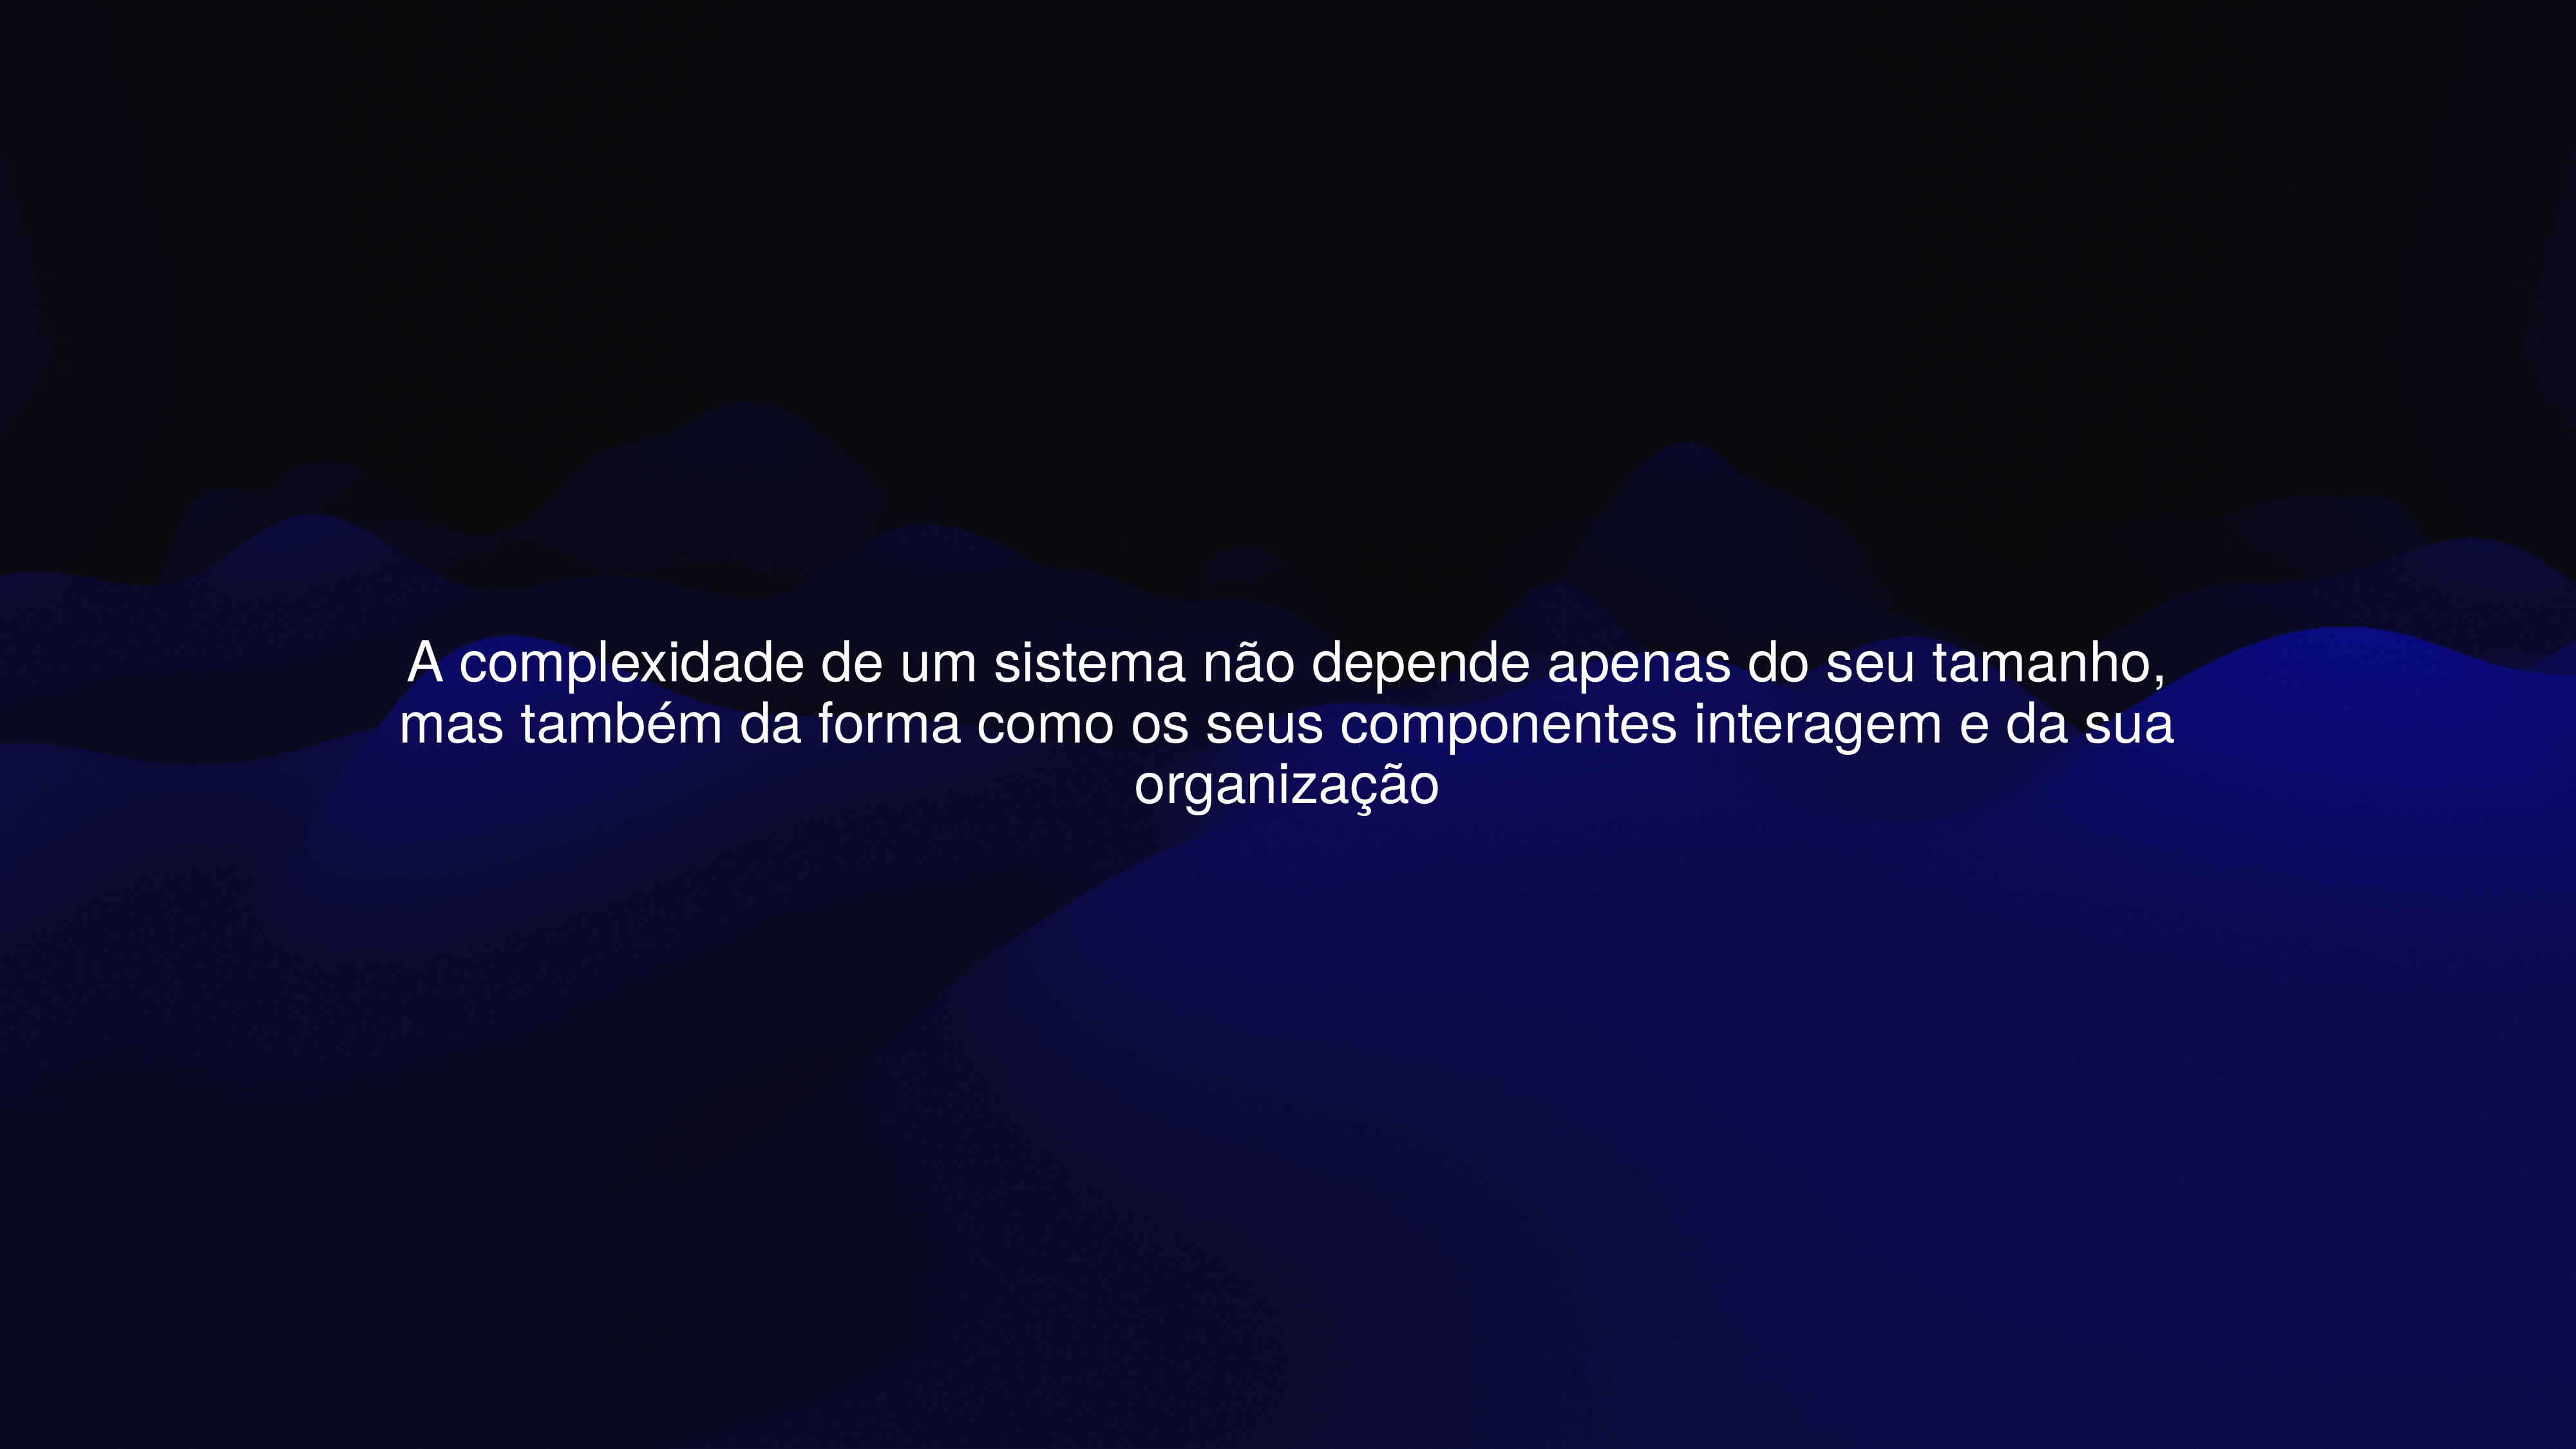

A complexidade de um sistema não depende apenas do seu tamanho, mas também da forma como os seus componentes interagem e da sua organização
3